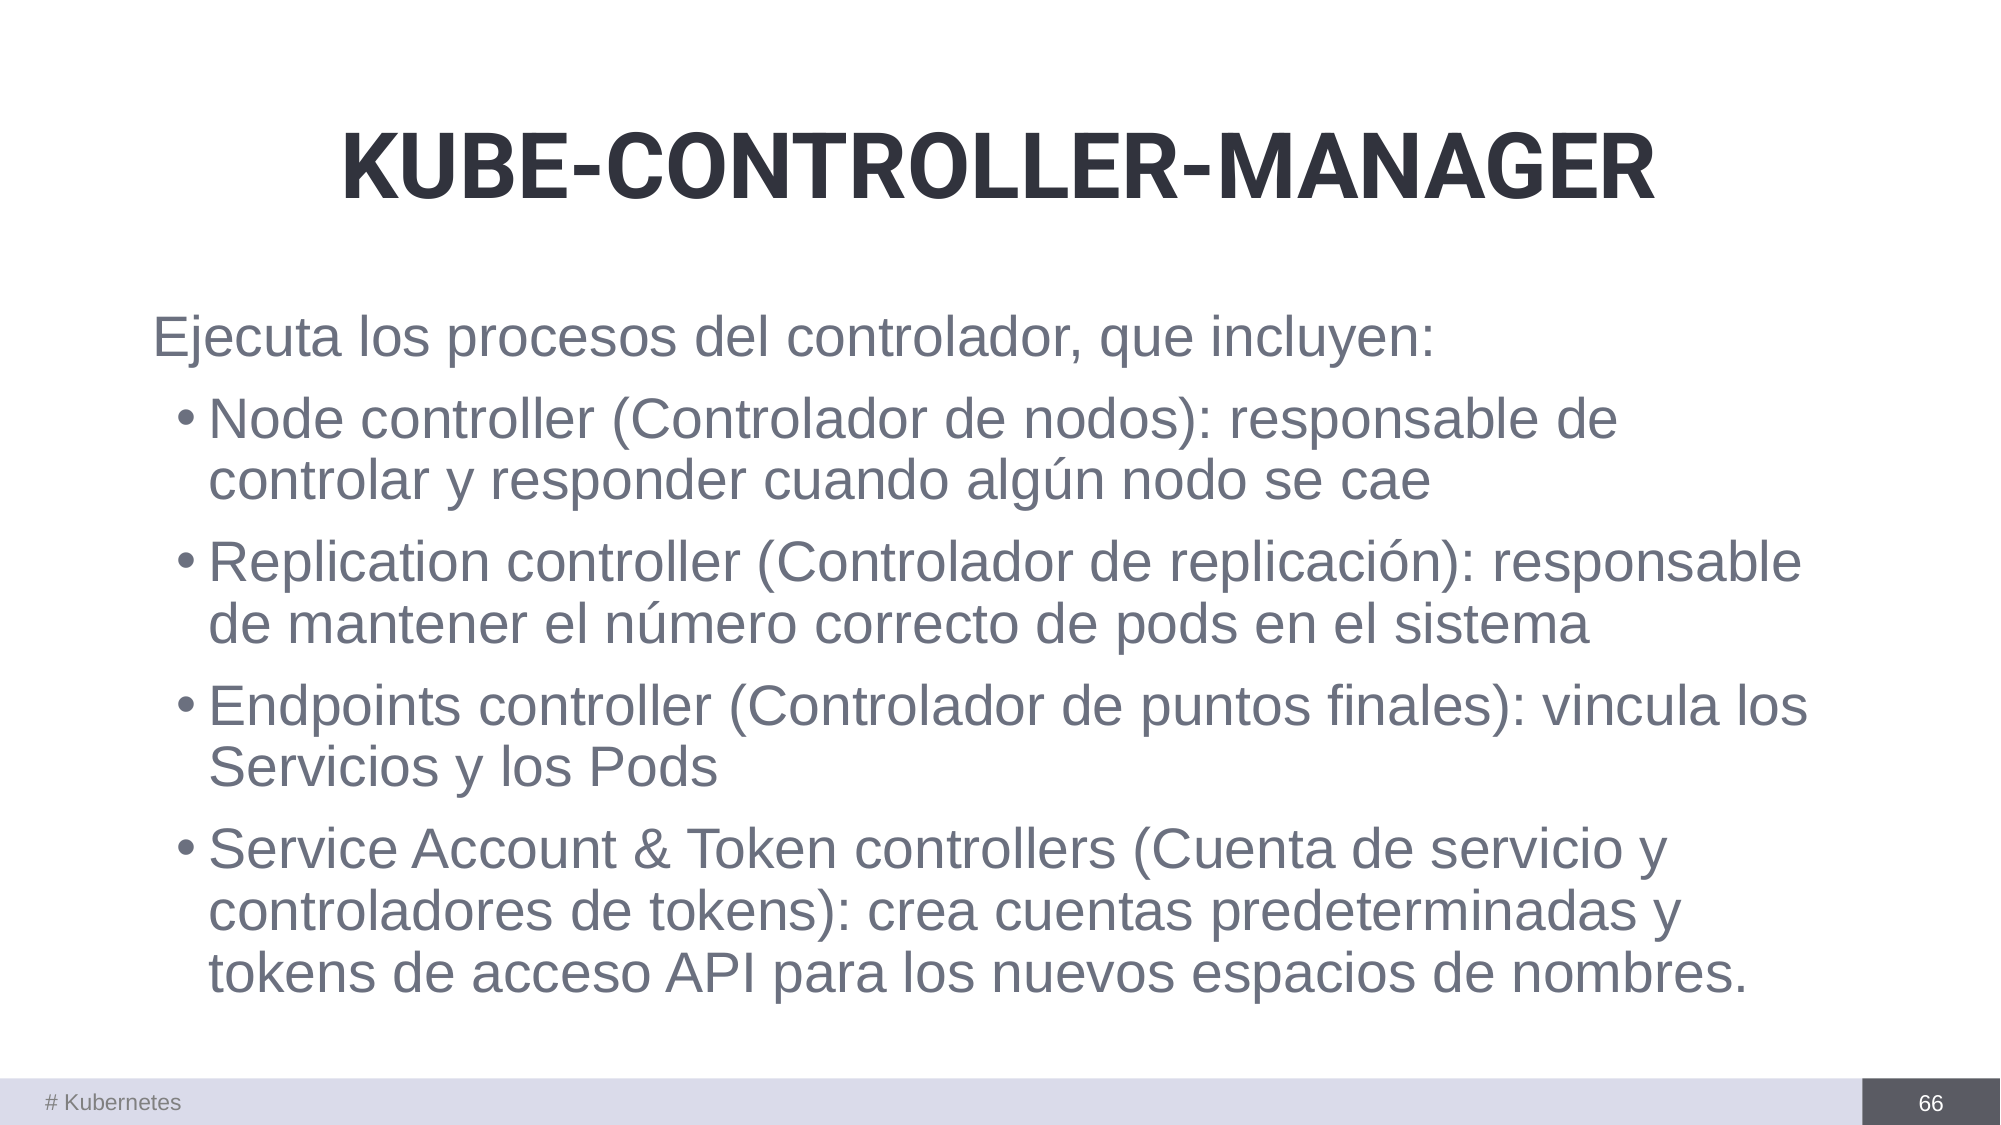

# KUBE-CONTROLLER-MANAGER
Ejecuta los procesos del controlador, que incluyen:
Node controller (Controlador de nodos): responsable de controlar y responder cuando algún nodo se cae
Replication controller (Controlador de replicación): responsable de mantener el número correcto de pods en el sistema
Endpoints controller (Controlador de puntos finales): vincula los Servicios y los Pods
Service Account & Token controllers (Cuenta de servicio y controladores de tokens): crea cuentas predeterminadas y tokens de acceso API para los nuevos espacios de nombres.
# Kubernetes
66